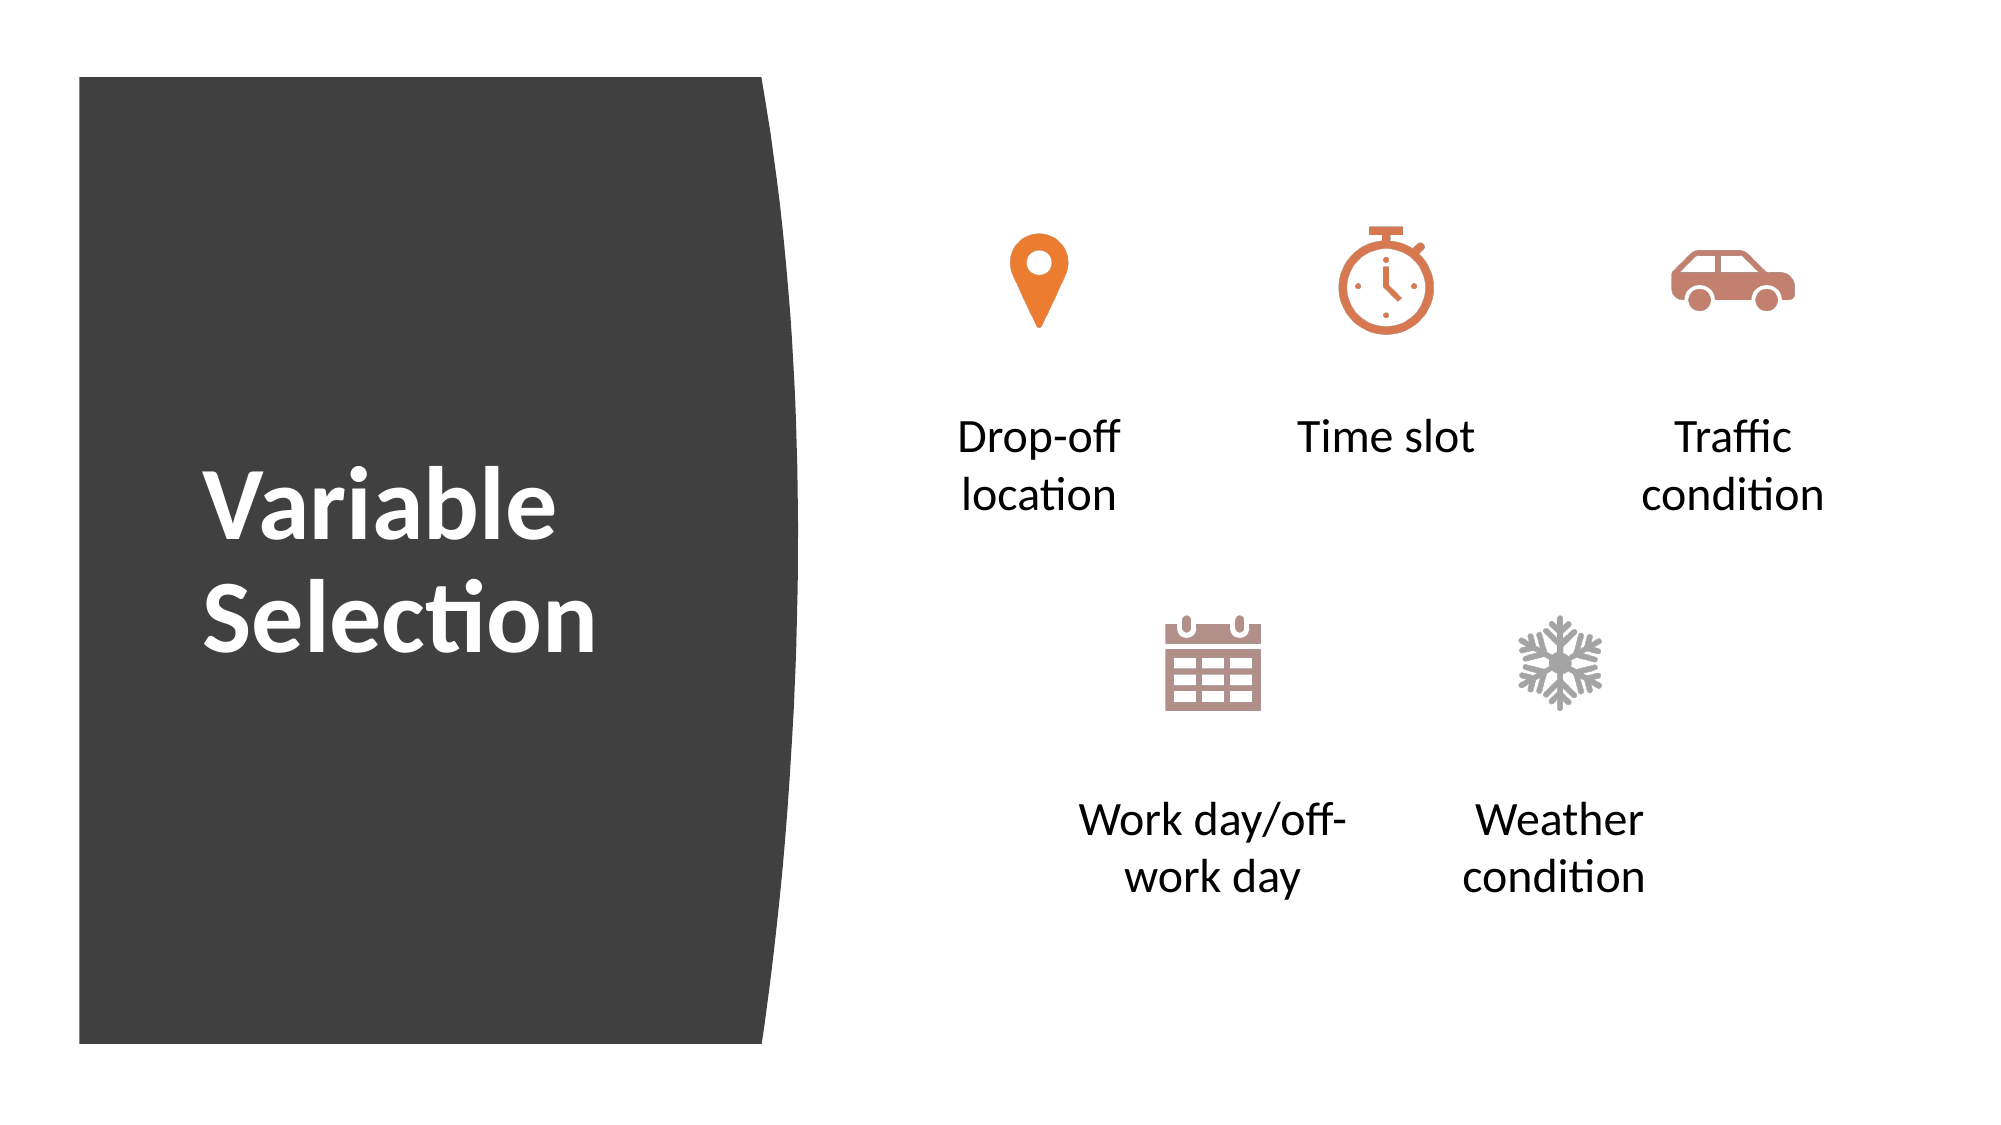

Drop-off location
Time slot
Traffic condition
Work day/off-work day
Weather condition

# Variable Selection